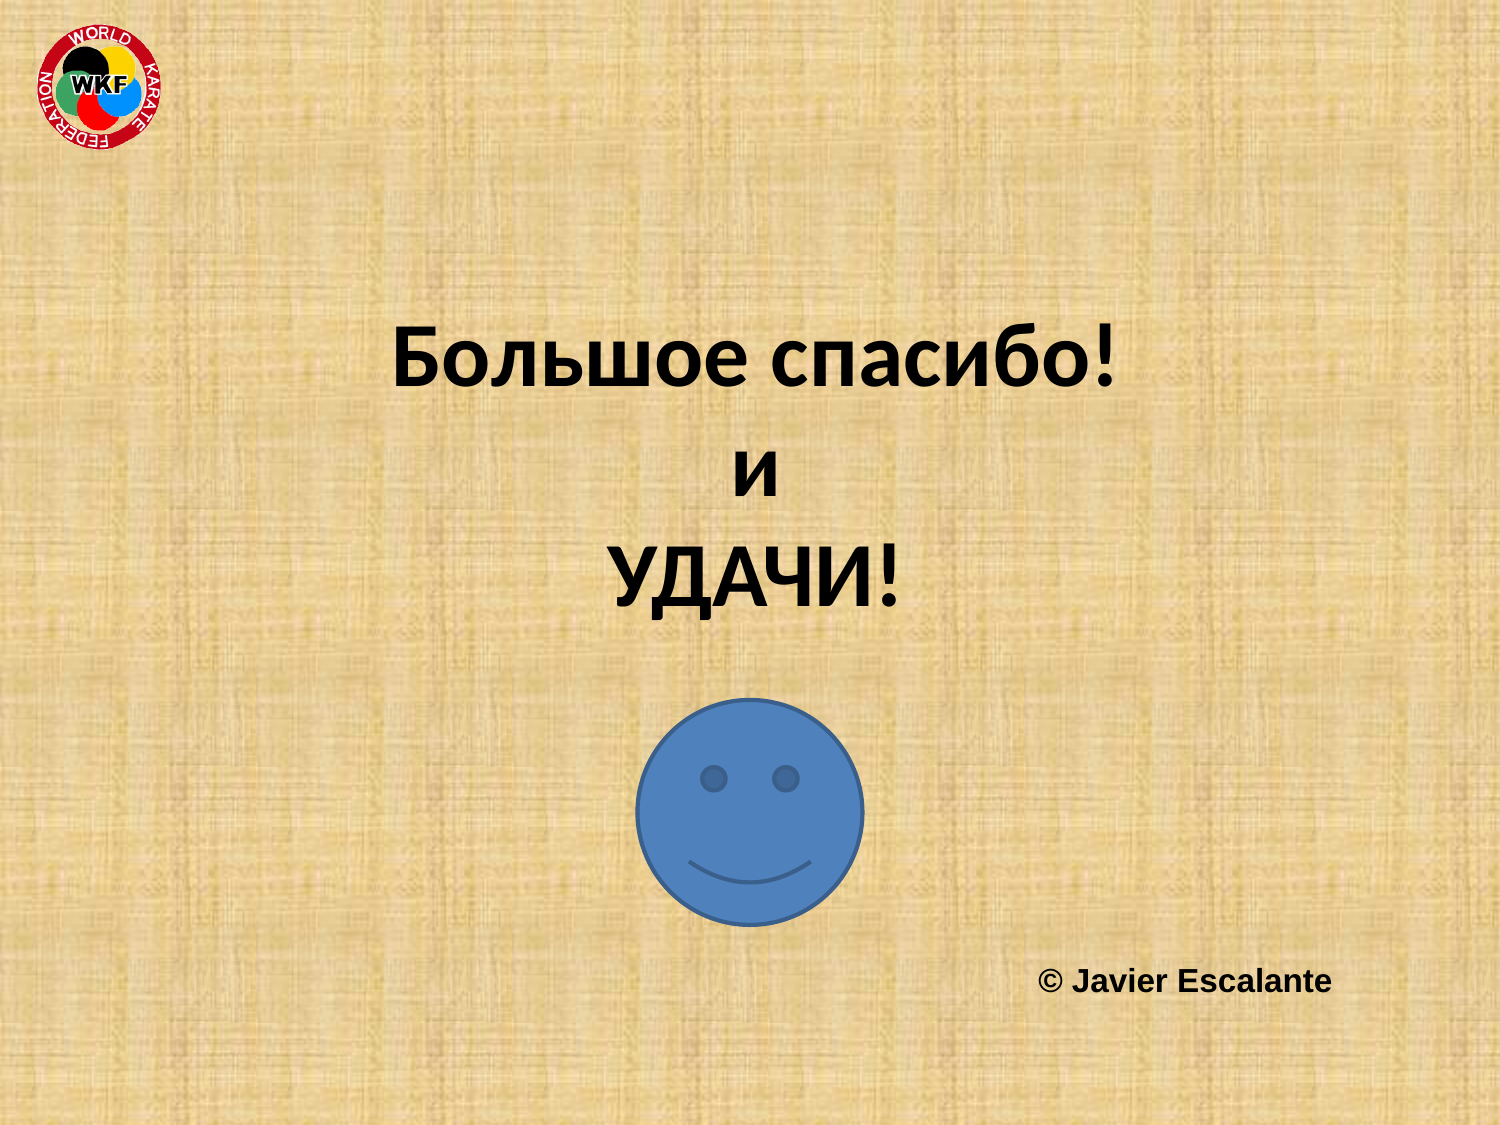

Большое спасибо!
и
УДАЧИ!

                                                                                                     © Javier Escalante

#